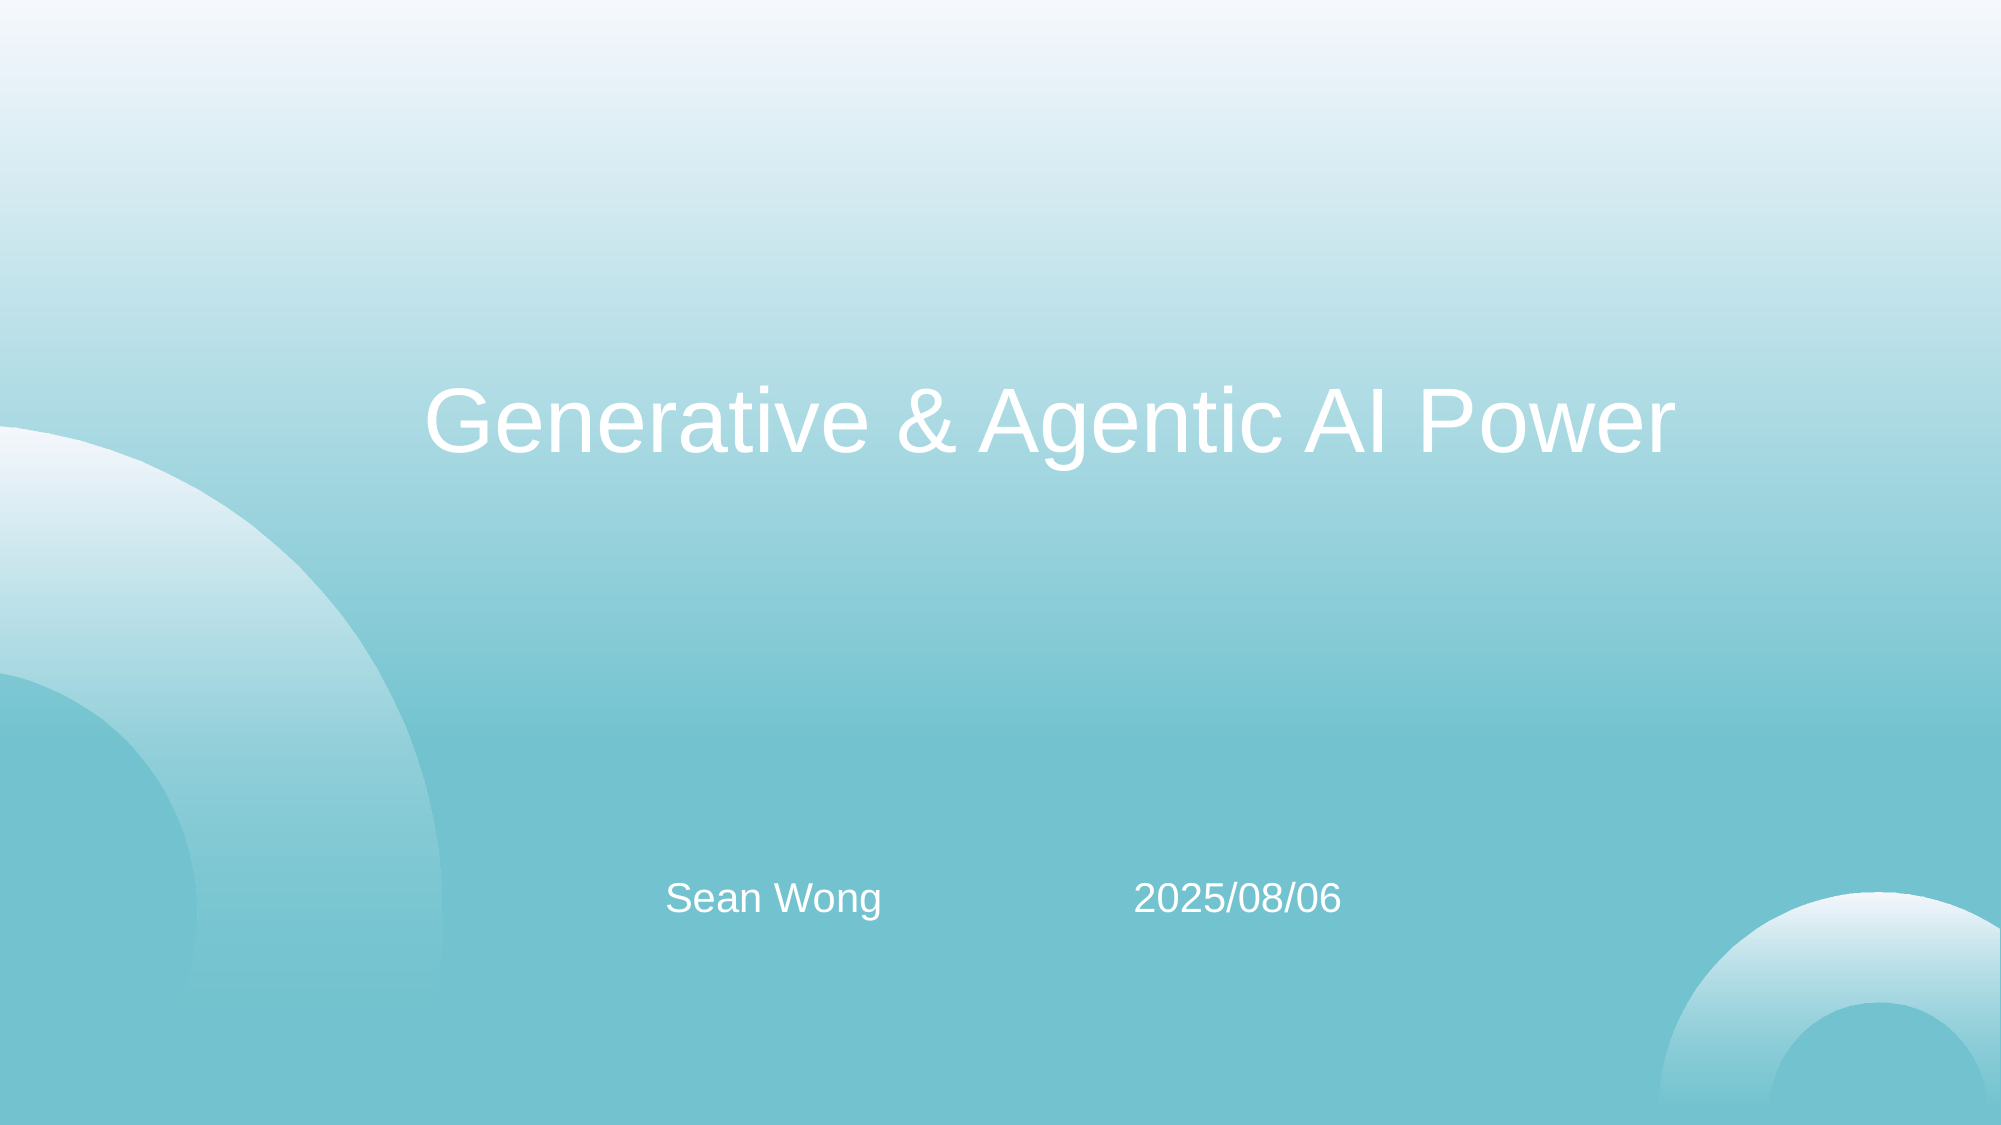

Generative & Agentic AI Power

Sean Wong
2025/08/06